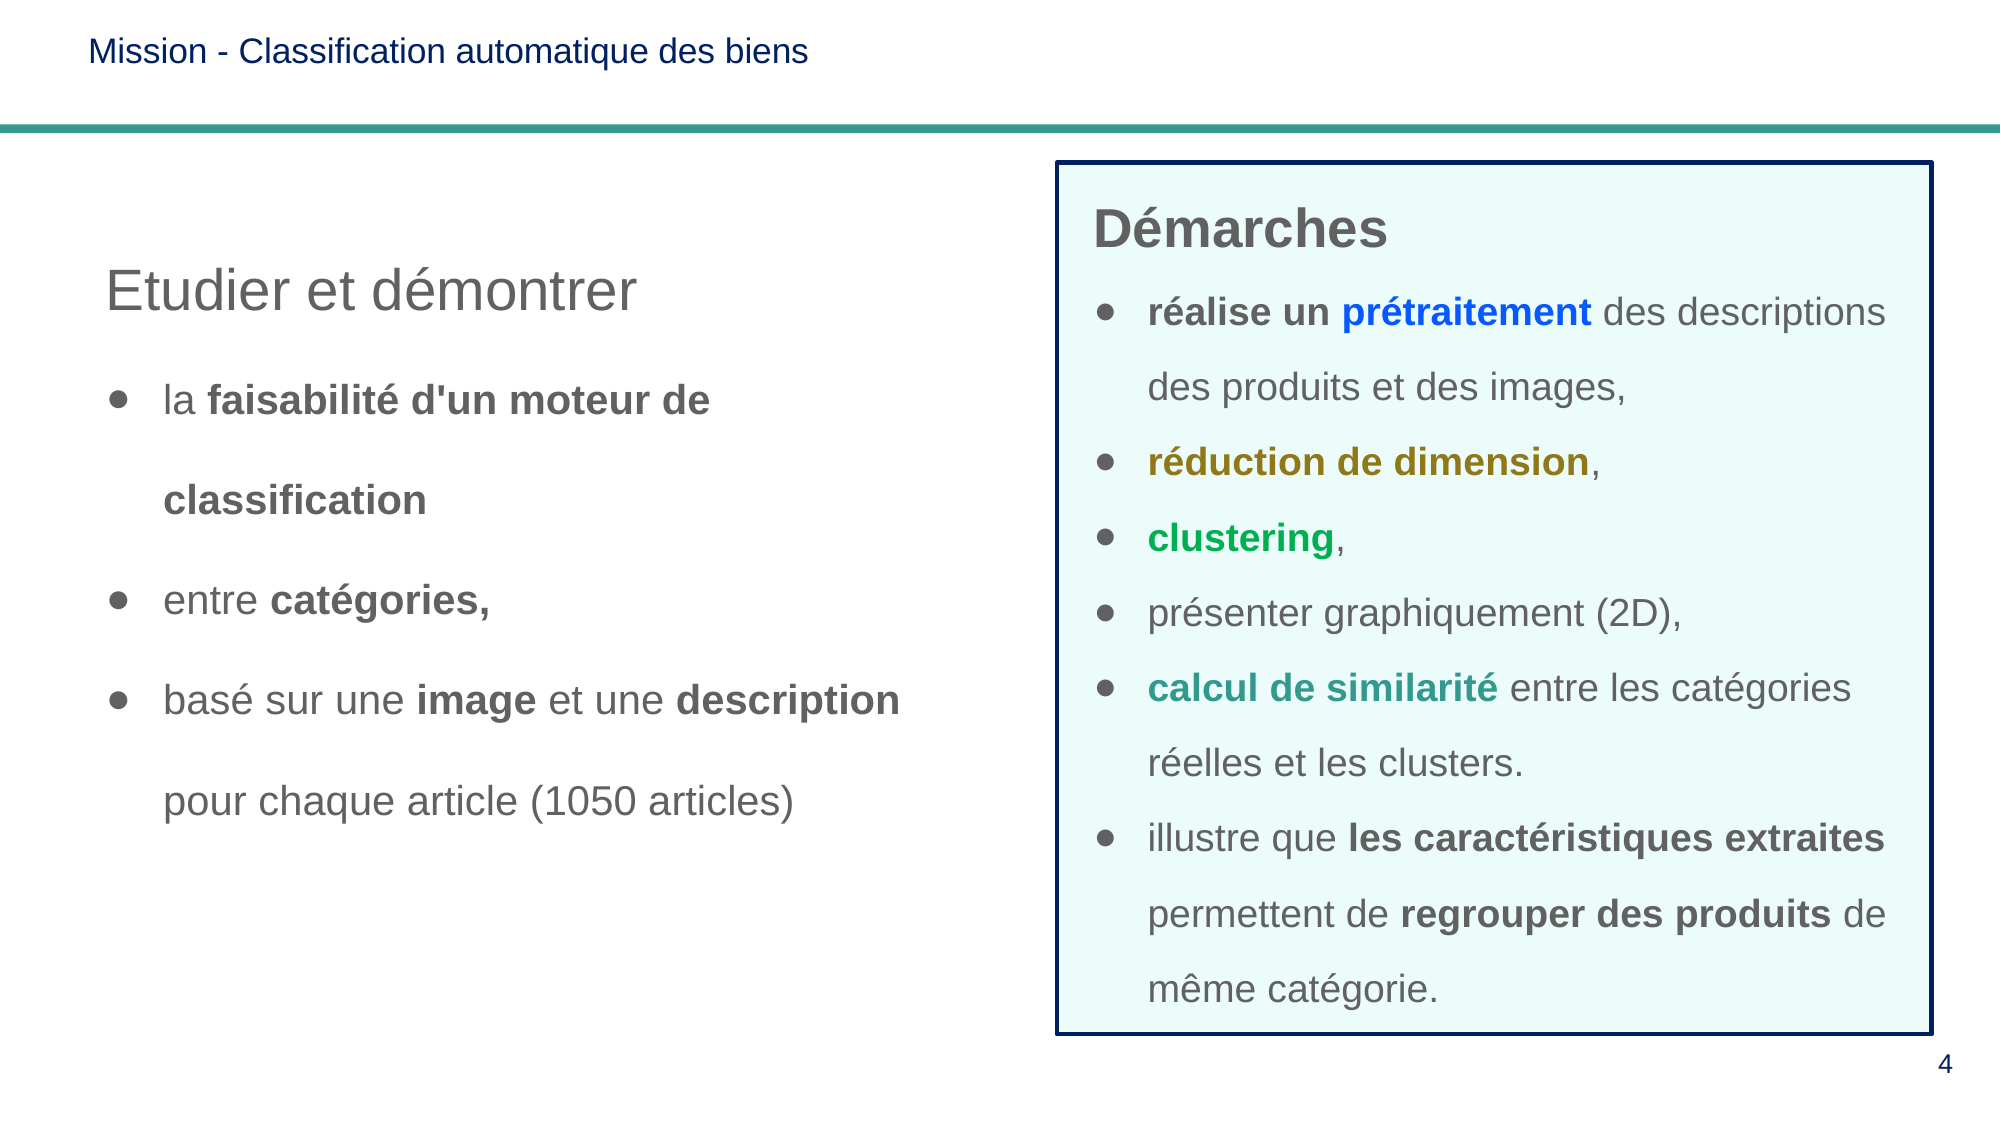

# Mission - Classification automatique des biens
Etudier et démontrer
la faisabilité d'un moteur de classification
entre catégories,
basé sur une image et une description pour chaque article (1050 articles)
Démarches
réalise un prétraitement des descriptions des produits et des images,
réduction de dimension,
clustering,
présenter graphiquement (2D),
calcul de similarité entre les catégories réelles et les clusters.
illustre que les caractéristiques extraites permettent de regrouper des produits de même catégorie.

4